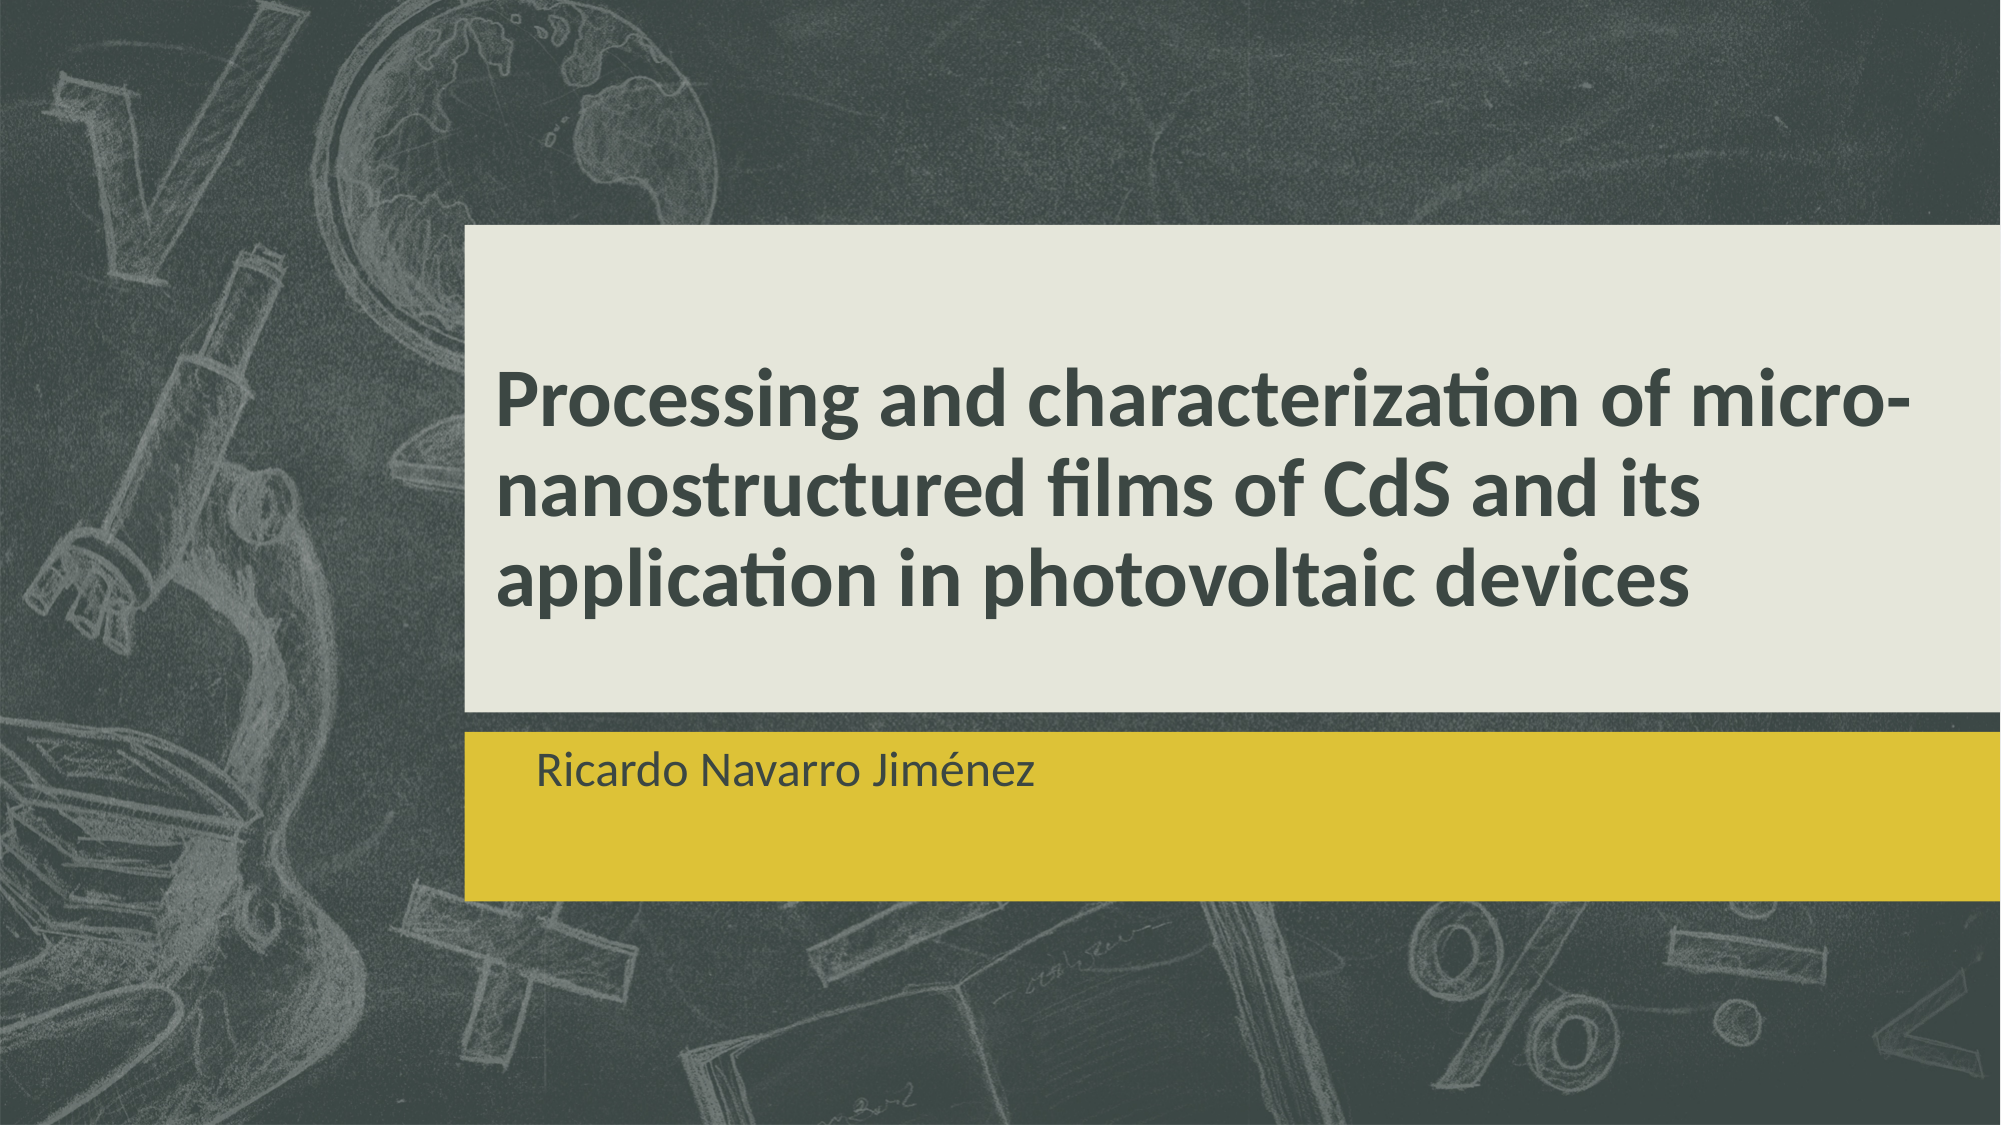

# Processing and characterization of micro-nanostructured films of CdS and its application in photovoltaic devices
Ricardo Navarro Jiménez